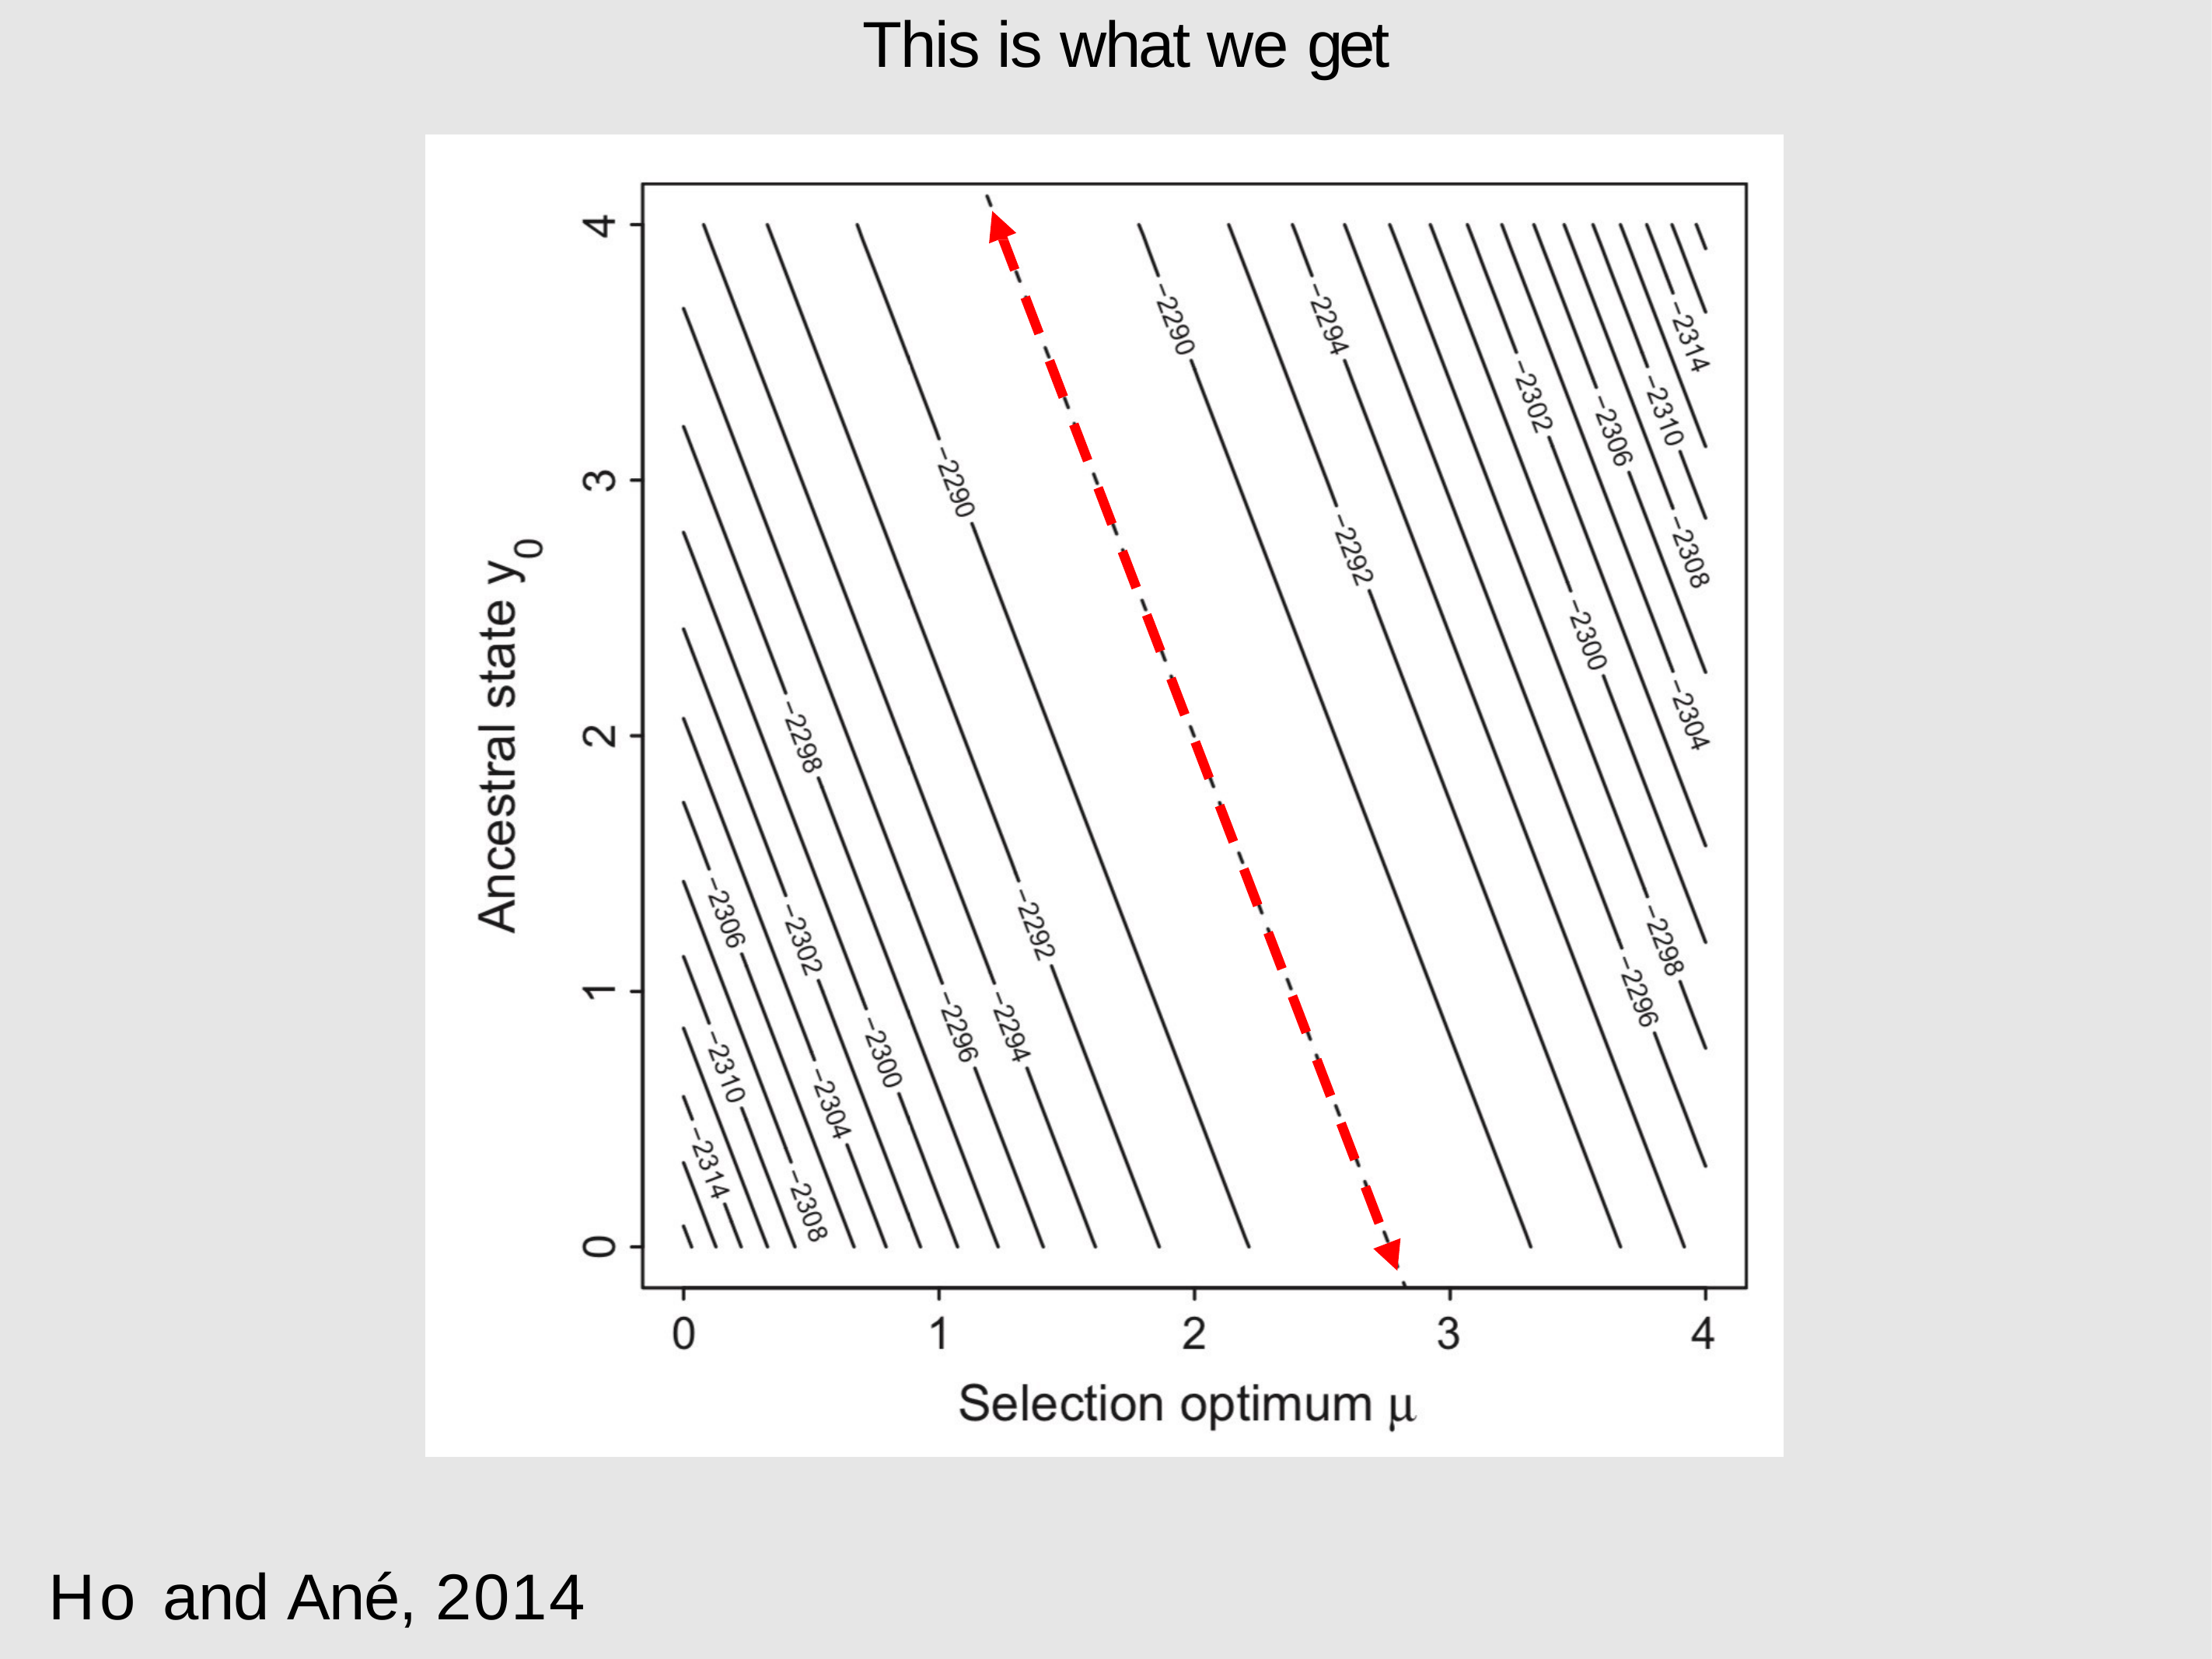

# This is what we get

Ho and Ané, 2014